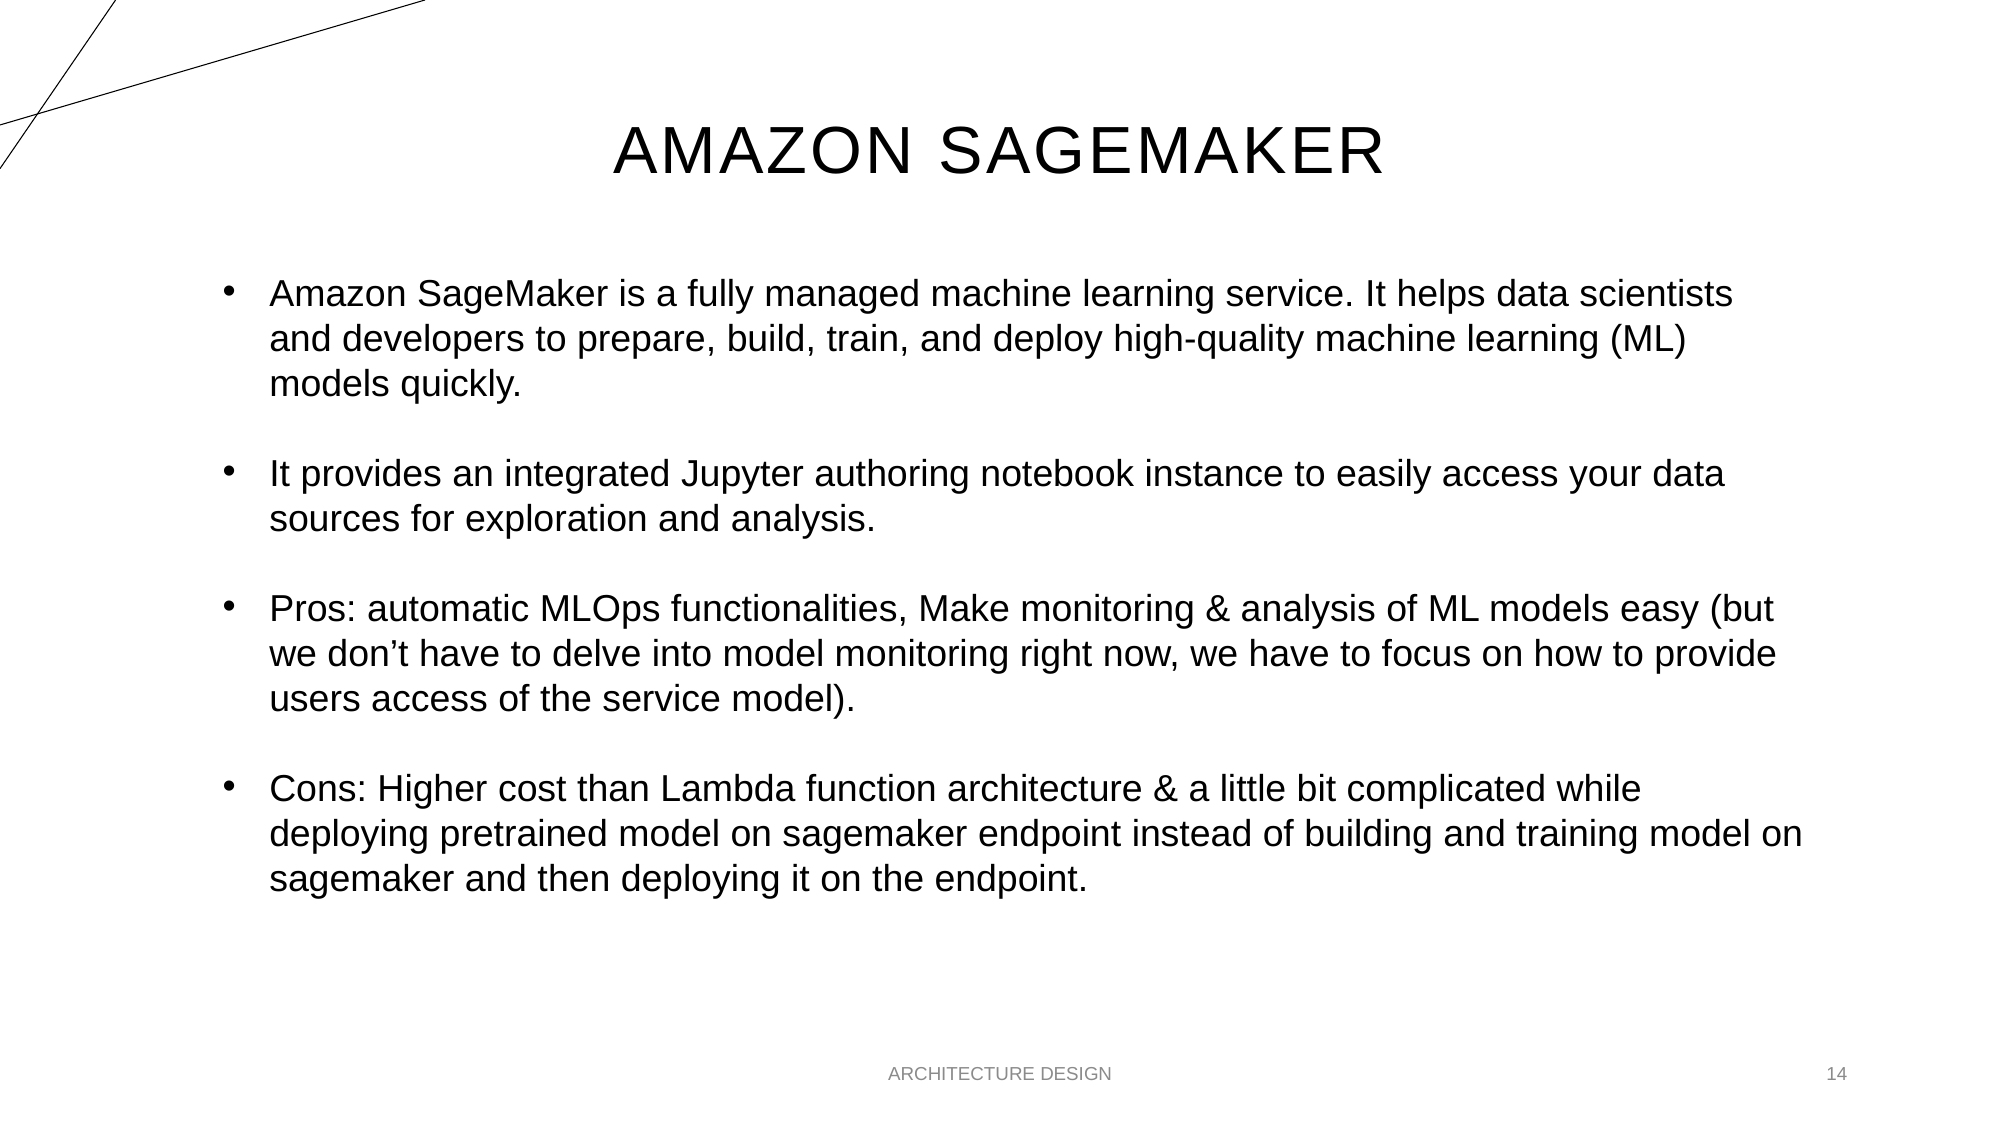

# AMAZON SAGEMAKER
Amazon SageMaker is a fully managed machine learning service. It helps data scientists and developers to prepare, build, train, and deploy high-quality machine learning (ML) models quickly.

It provides an integrated Jupyter authoring notebook instance to easily access your data sources for exploration and analysis.

Pros: automatic MLOps functionalities, Make monitoring & analysis of ML models easy (but we don’t have to delve into model monitoring right now, we have to focus on how to provide users access of the service model).

Cons: Higher cost than Lambda function architecture & a little bit complicated while deploying pretrained model on sagemaker endpoint instead of building and training model on sagemaker and then deploying it on the endpoint.

ARCHITECTURE DESIGN
14